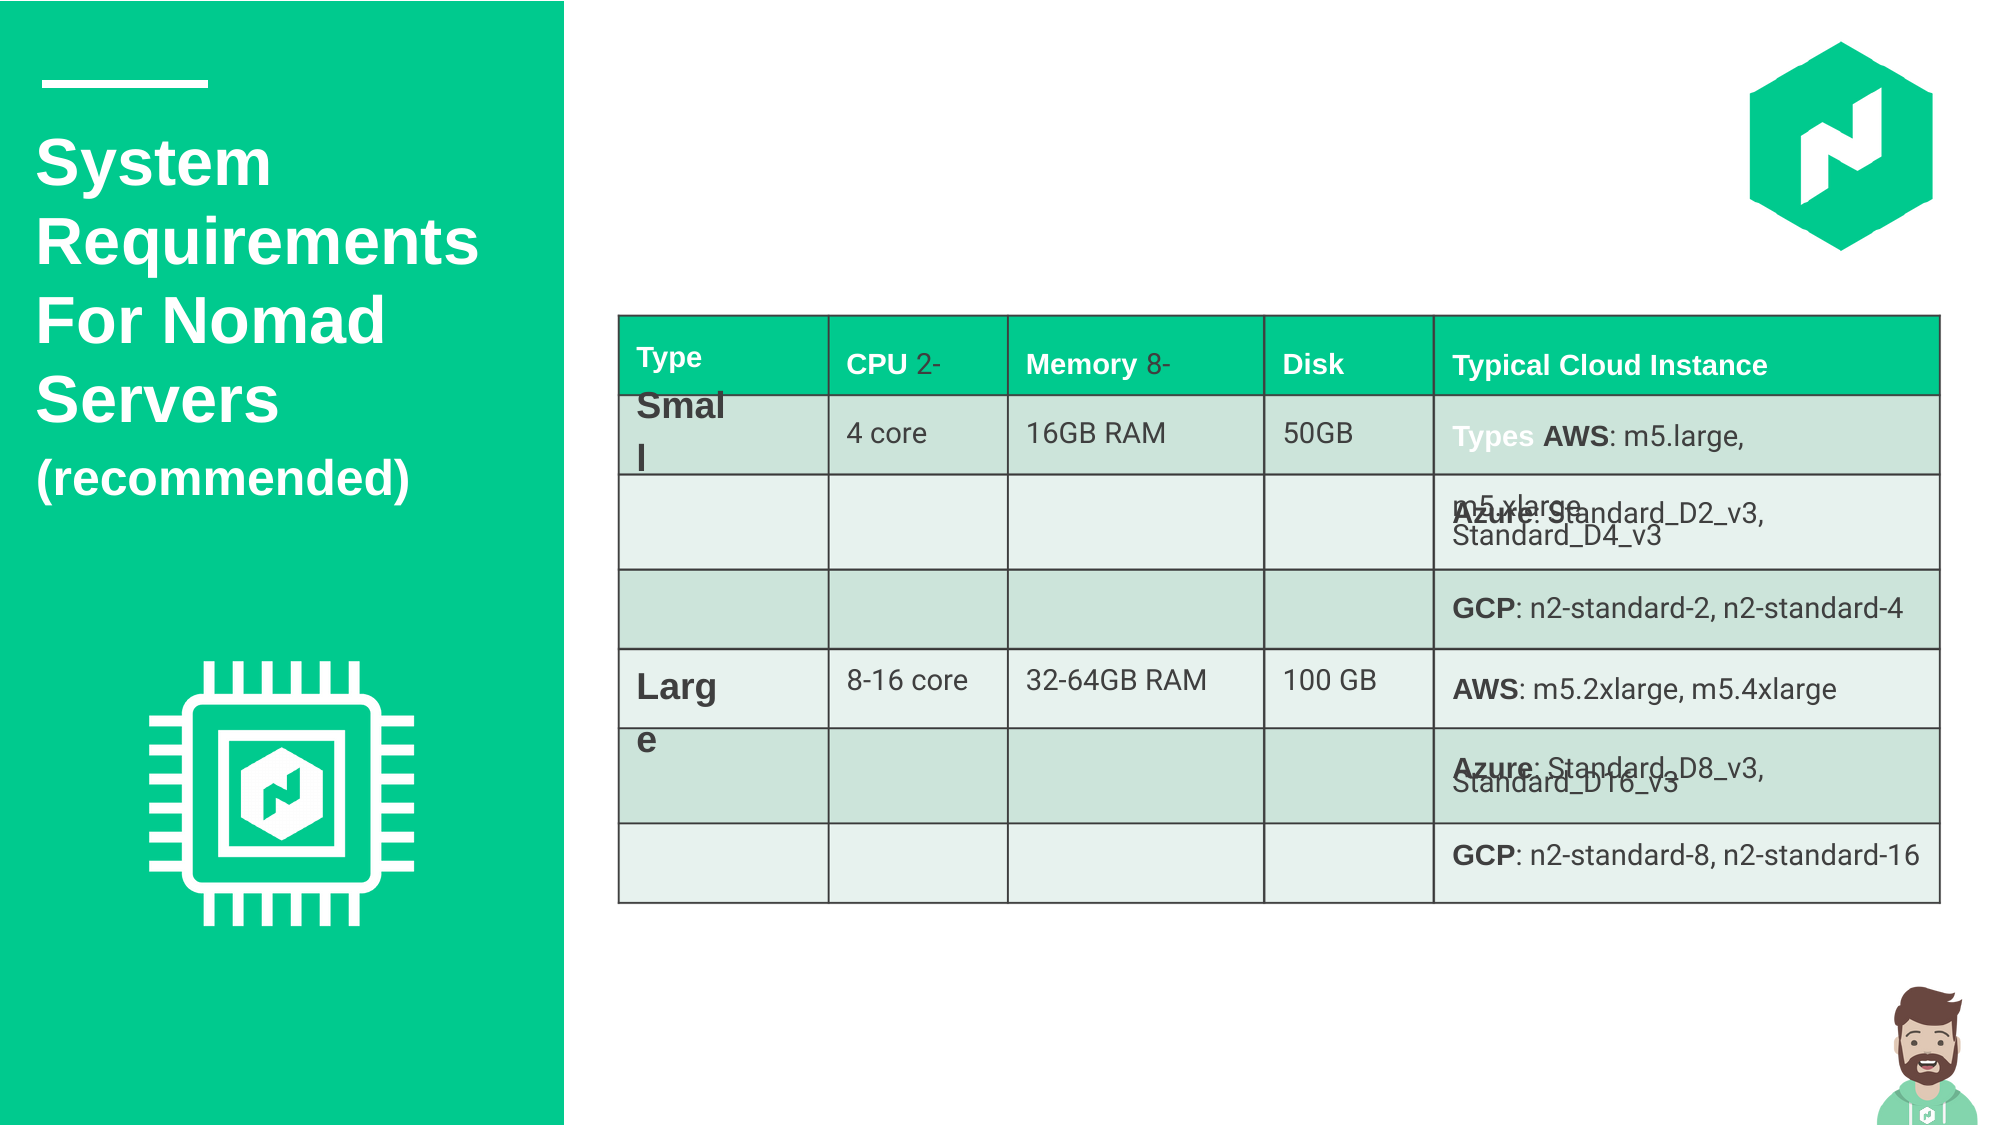

System Requirements For Nomad Servers
(recommended)

CPU 2-4 core
Memory 8-16GB RAM
Disk 50GB
Typical Cloud Instance Types AWS: m5.large, m5.xlarge
Type
Small
Azure: Standard_D2_v3,

Standard_D4_v3
GCP: n2-standard-2, n2-standard-4

AWS: m5.2xlarge, m5.4xlarge
Large
8-16 core
32-64GB RAM
100 GB
Azure: Standard_D8_v3,
Standard_D16_v3
GCP: n2-standard-8, n2-standard-16